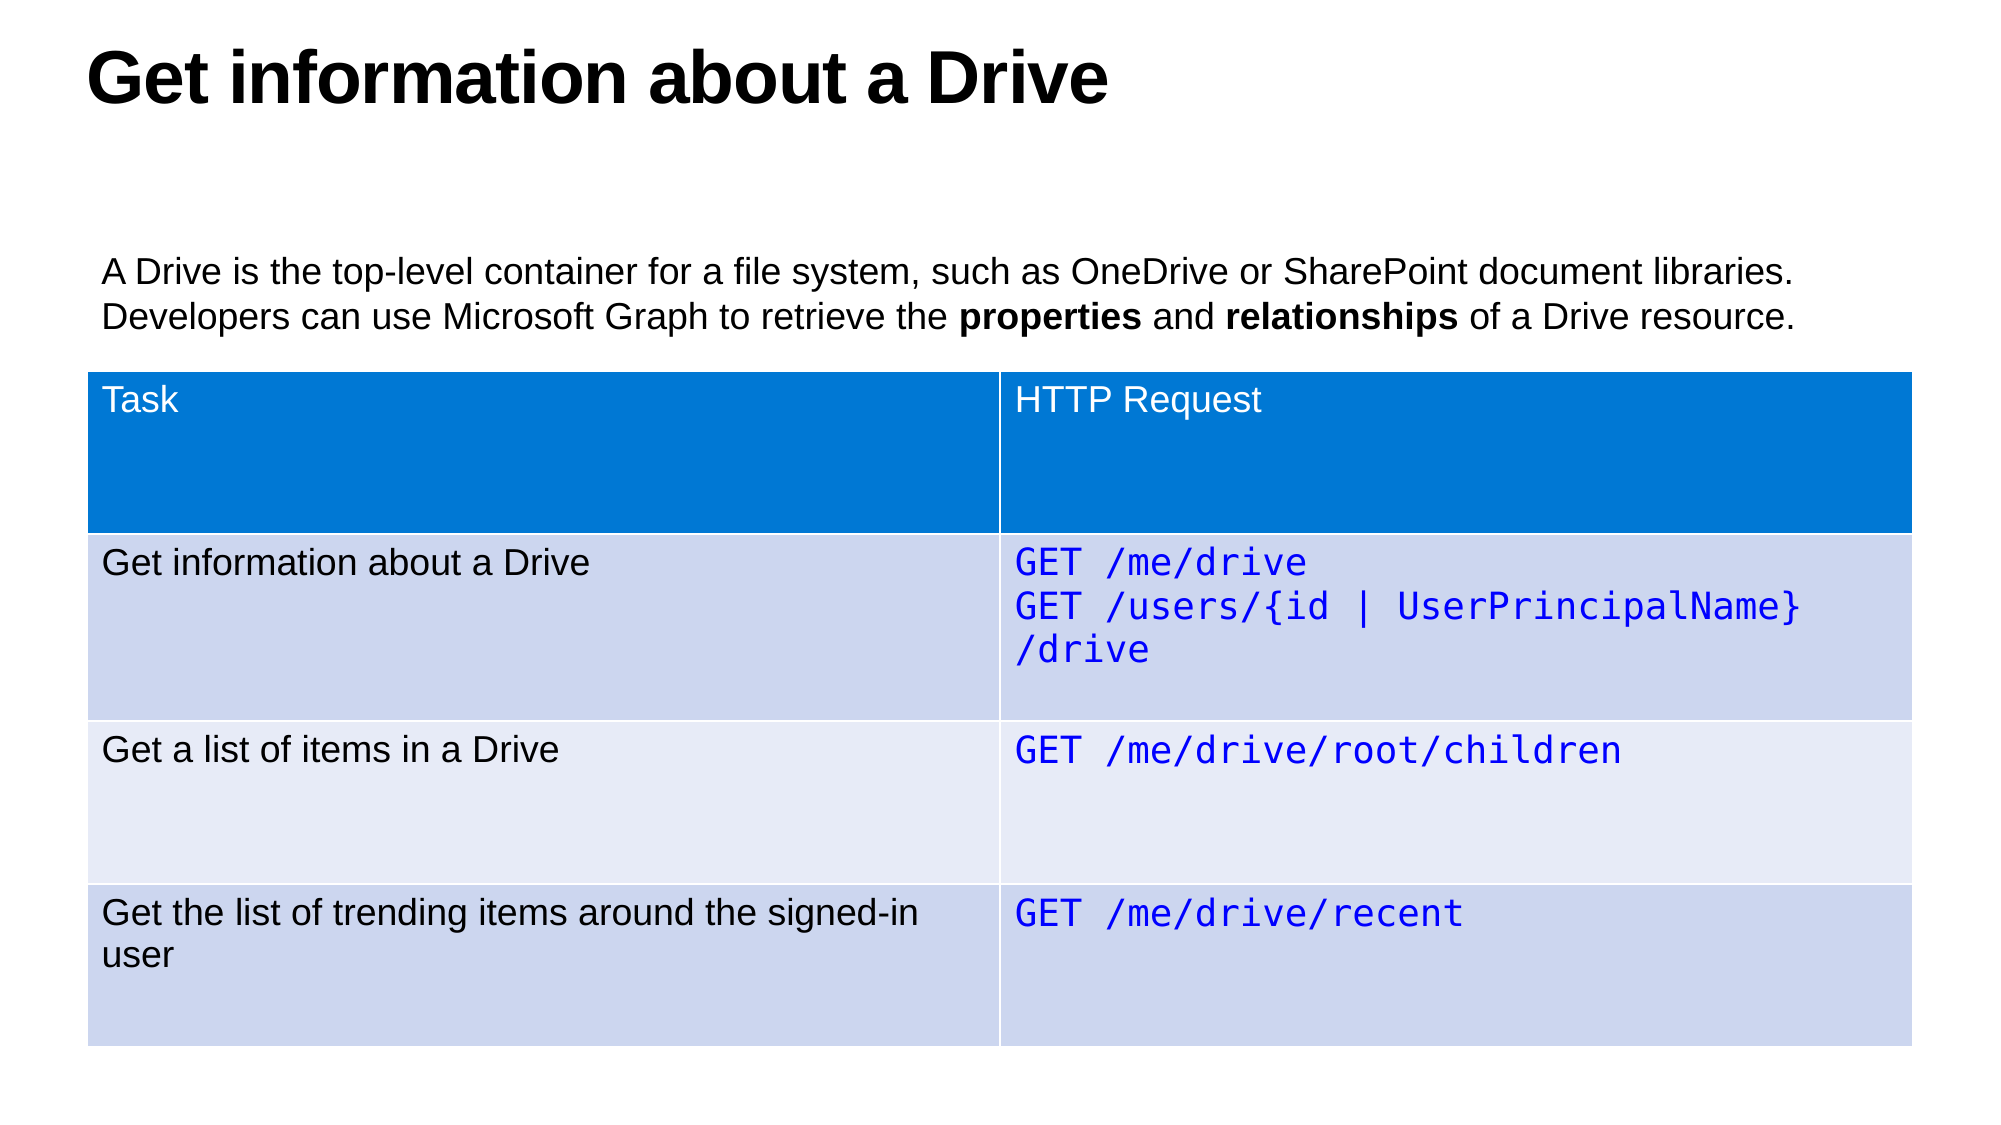

# Get information about a Drive
A Drive is the top-level container for a file system, such as OneDrive or SharePoint document libraries. Developers can use Microsoft Graph to retrieve the properties and relationships of a Drive resource.
| Task | HTTP Request |
| --- | --- |
| Get information about a Drive | GET /me/drive GET /users/{id | UserPrincipalName} /drive |
| Get a list of items in a Drive | GET /me/drive/root/children |
| Get the list of trending items around the signed-in user | GET /me/drive/recent |